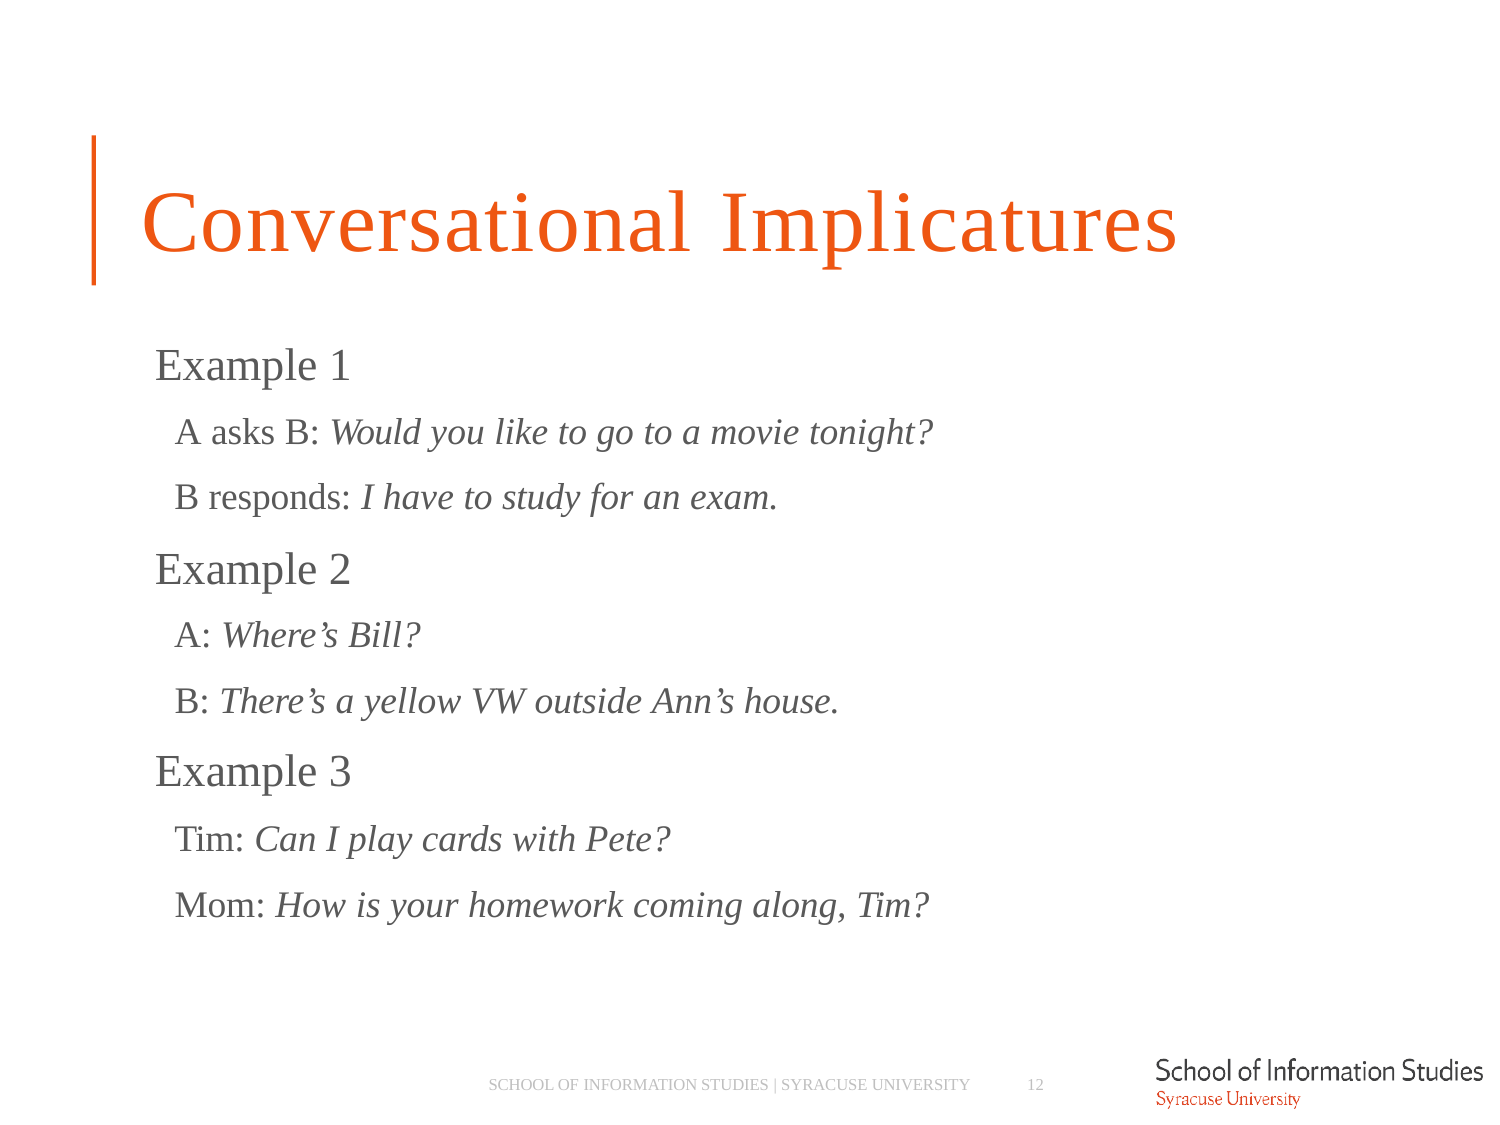

# Conversational Implicatures
Example 1
­ A asks B: Would you like to go to a movie tonight?
­ B responds: I have to study for an exam.
Example 2
­ A: Where’s Bill?
­ B: There’s a yellow VW outside Ann’s house.
Example 3
­ Tim: Can I play cards with Pete?
­ Mom: How is your homework coming along, Tim?
SCHOOL OF INFORMATION STUDIES | SYRACUSE UNIVERSITY
12